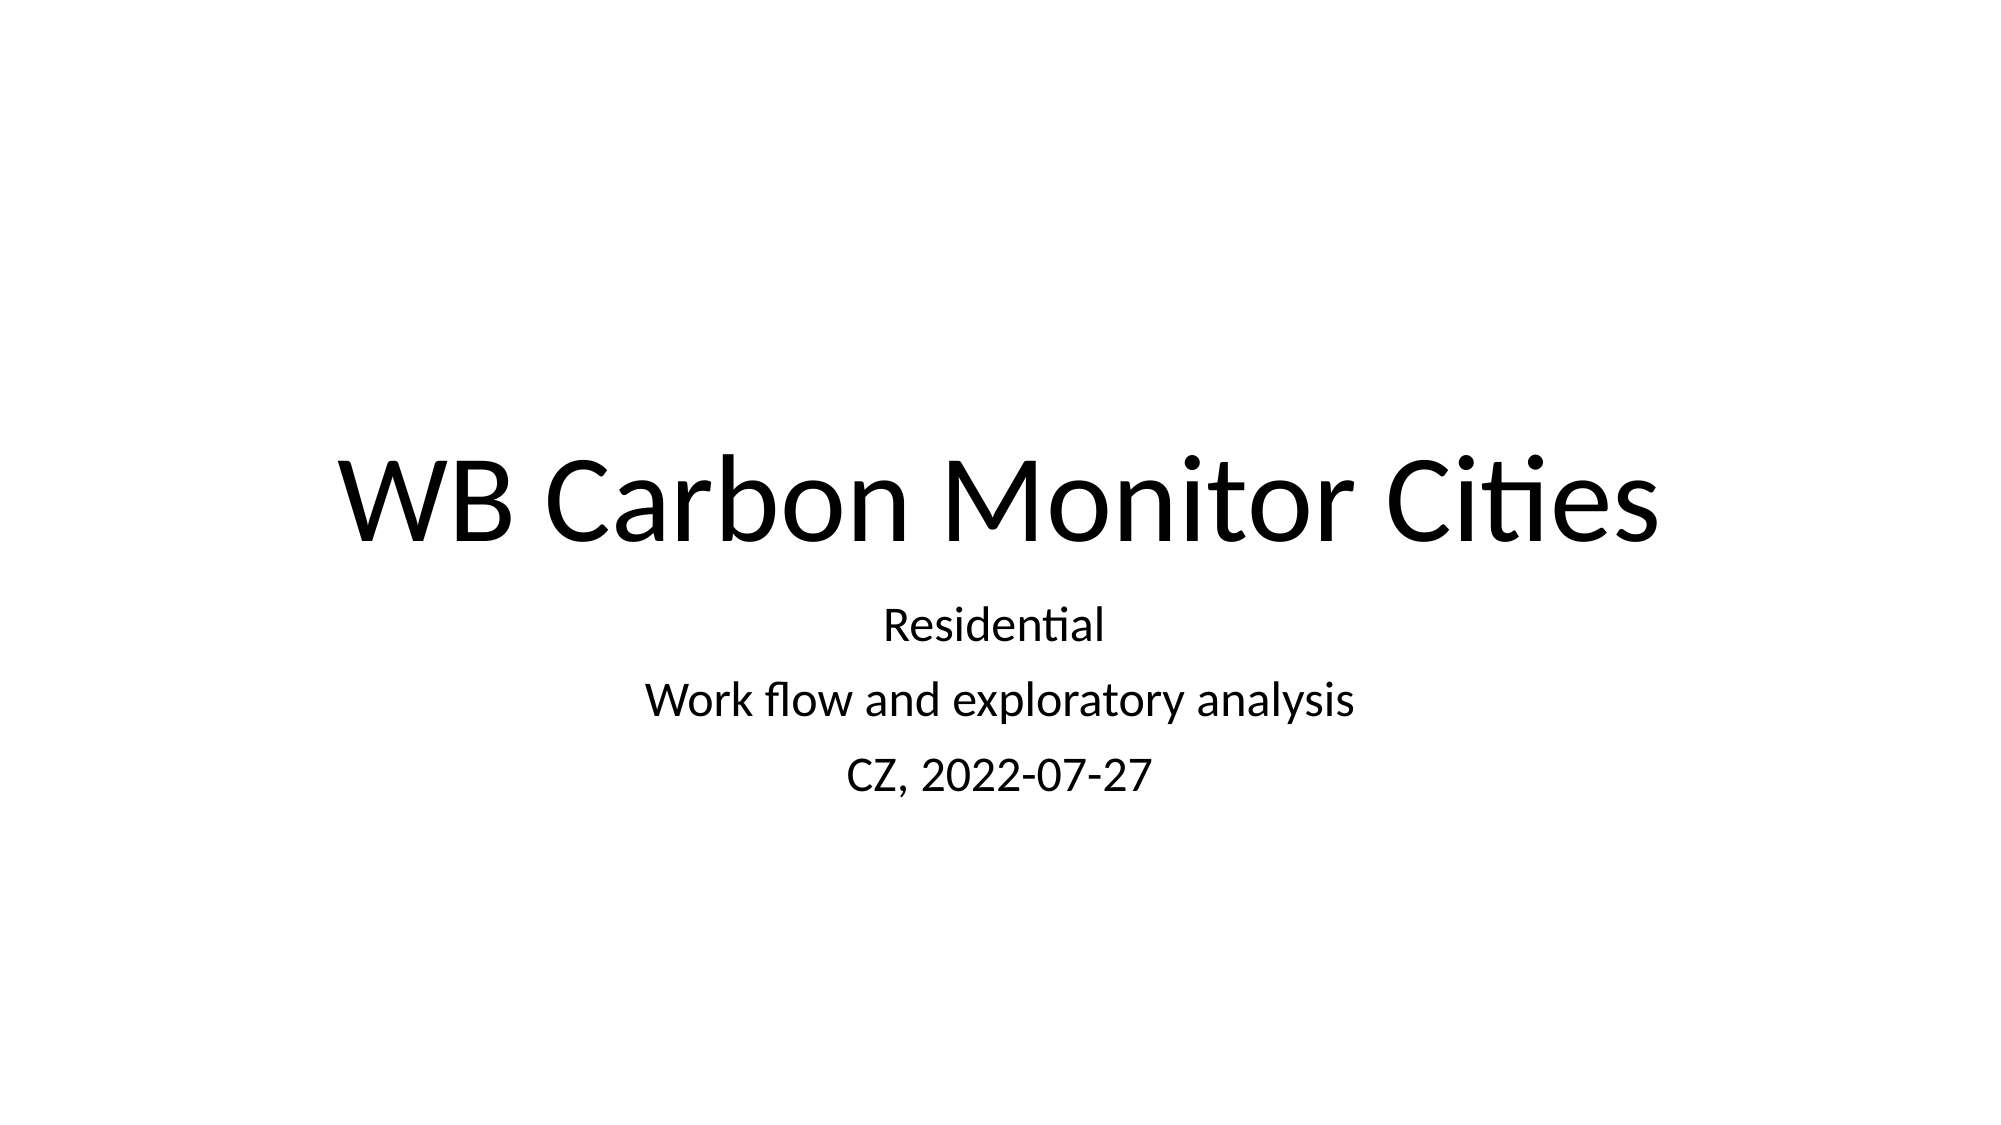

# WB Carbon Monitor Cities
Residential
Work flow and exploratory analysis
CZ, 2022-07-27